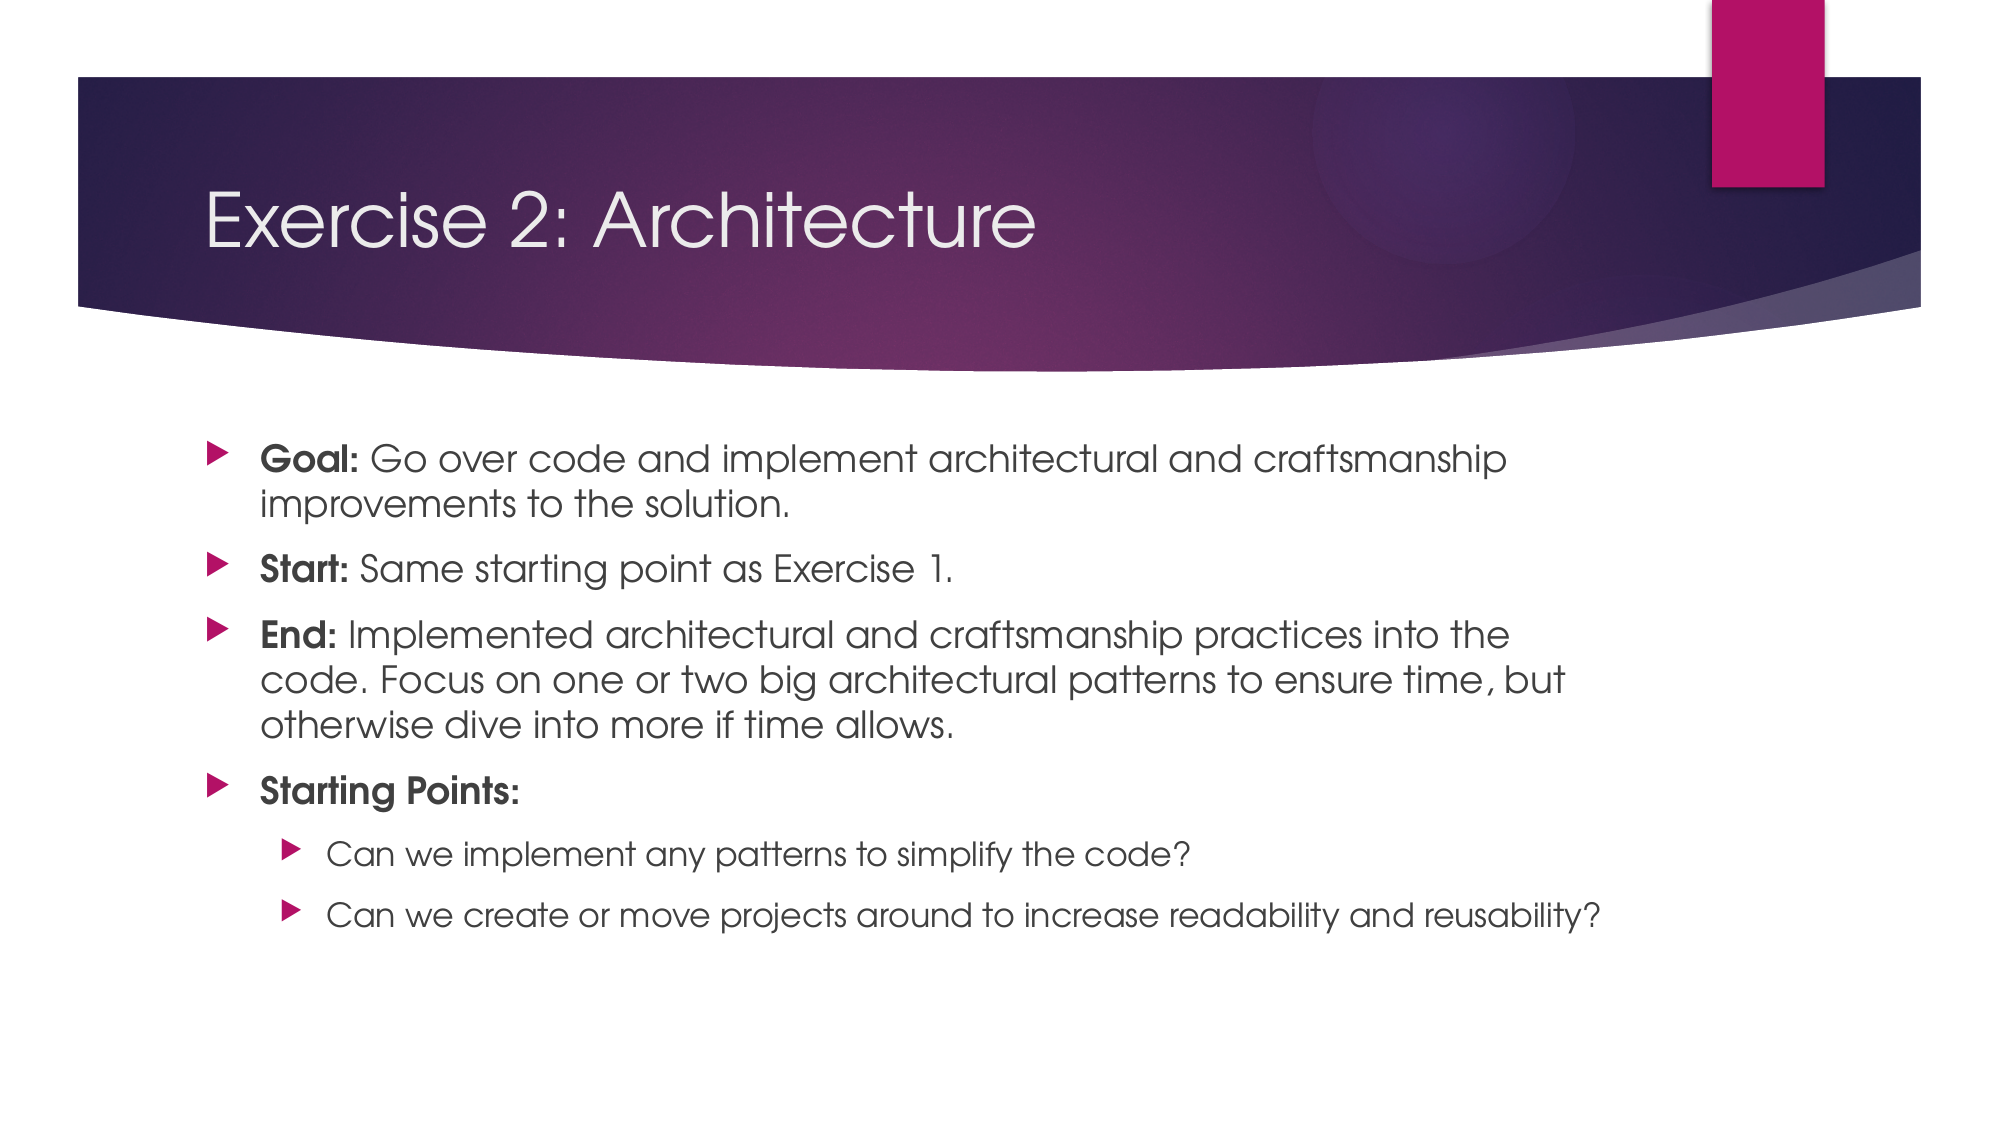

# Exercise 2: Architecture
Goal: Go over code and implement architectural and craftsmanship improvements to the solution.
Start: Same starting point as Exercise 1.
End: Implemented architectural and craftsmanship practices into the code. Focus on one or two big architectural patterns to ensure time, but otherwise dive into more if time allows.
Starting Points:
Can we implement any patterns to simplify the code?
Can we create or move projects around to increase readability and reusability?